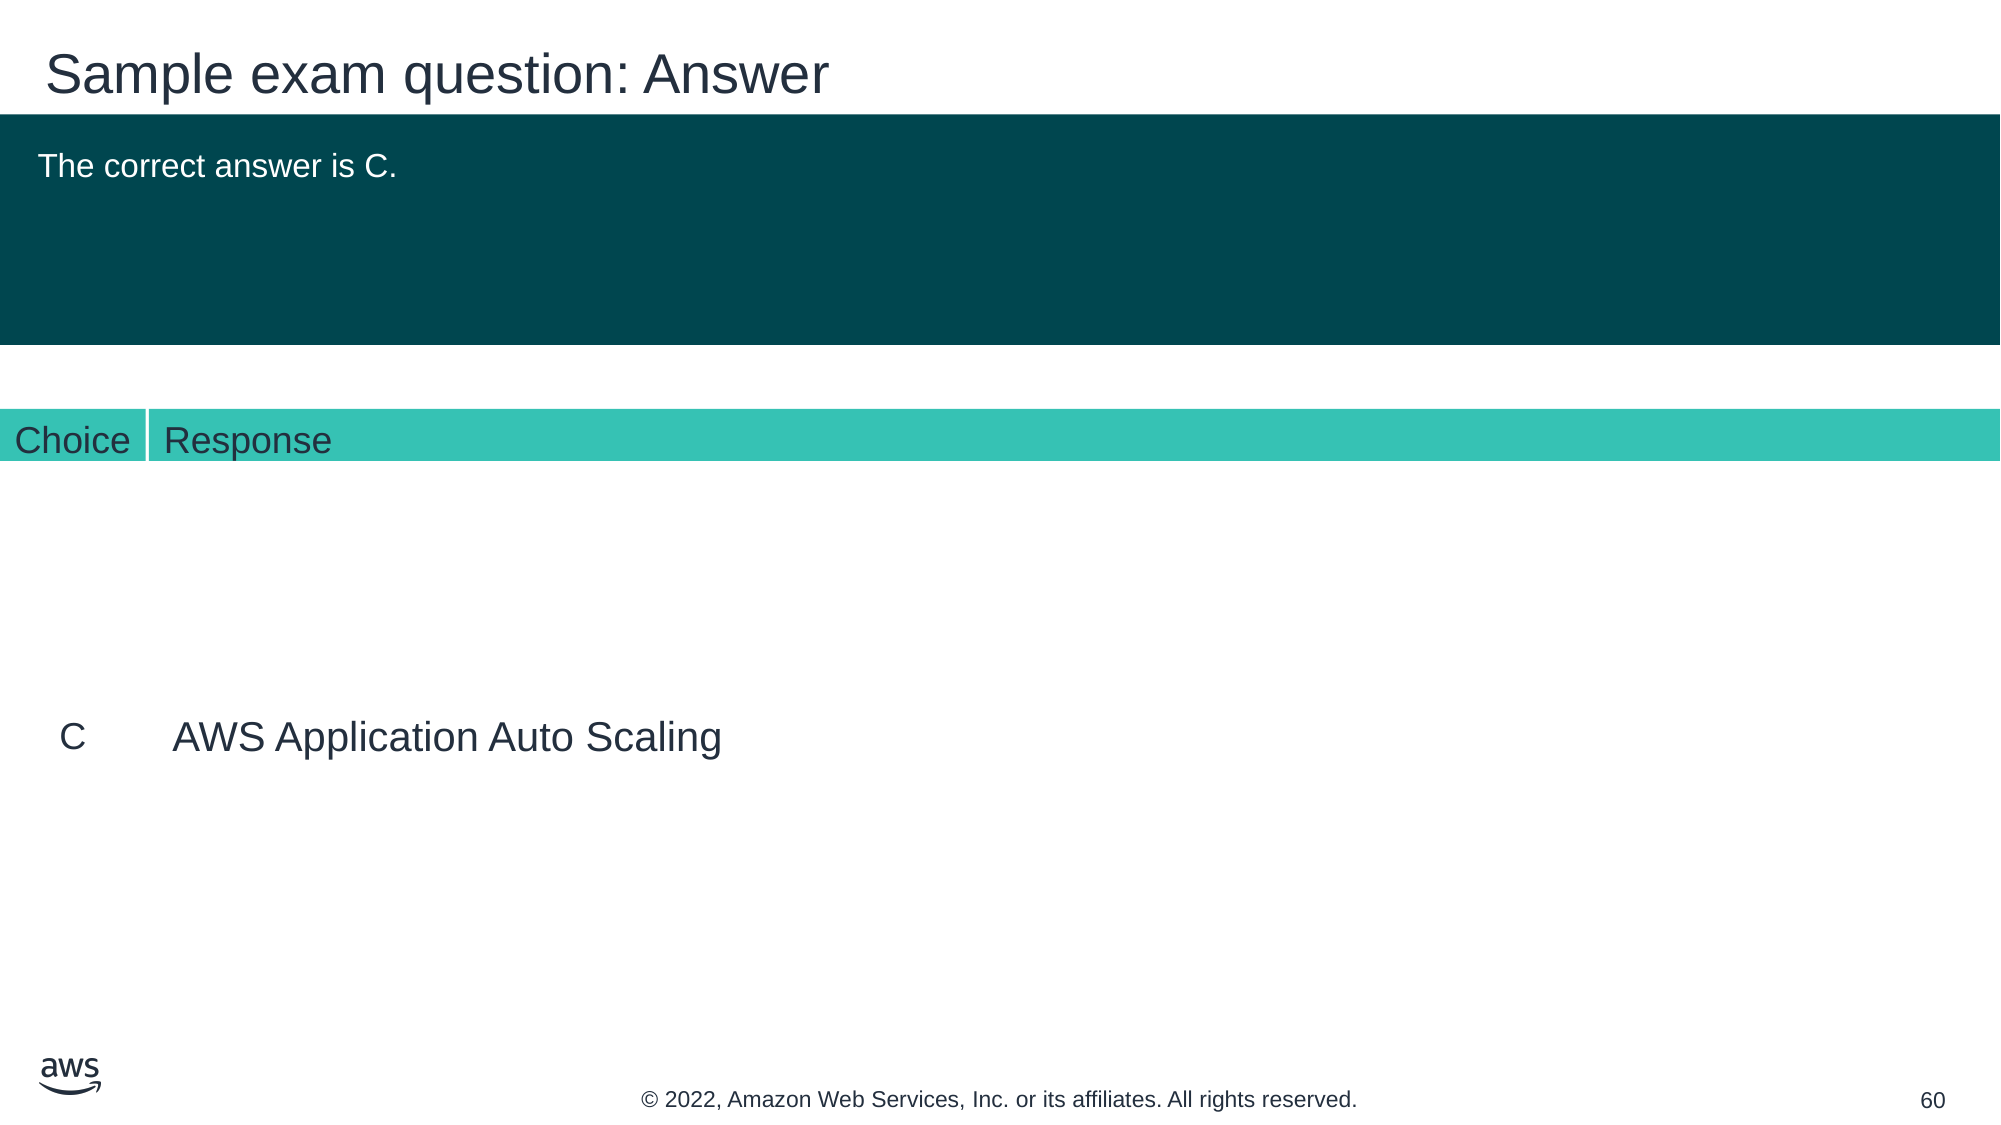

# Sample exam question: Answer
The correct answer is C.
Choice
Response
C
AWS Application Auto Scaling
60